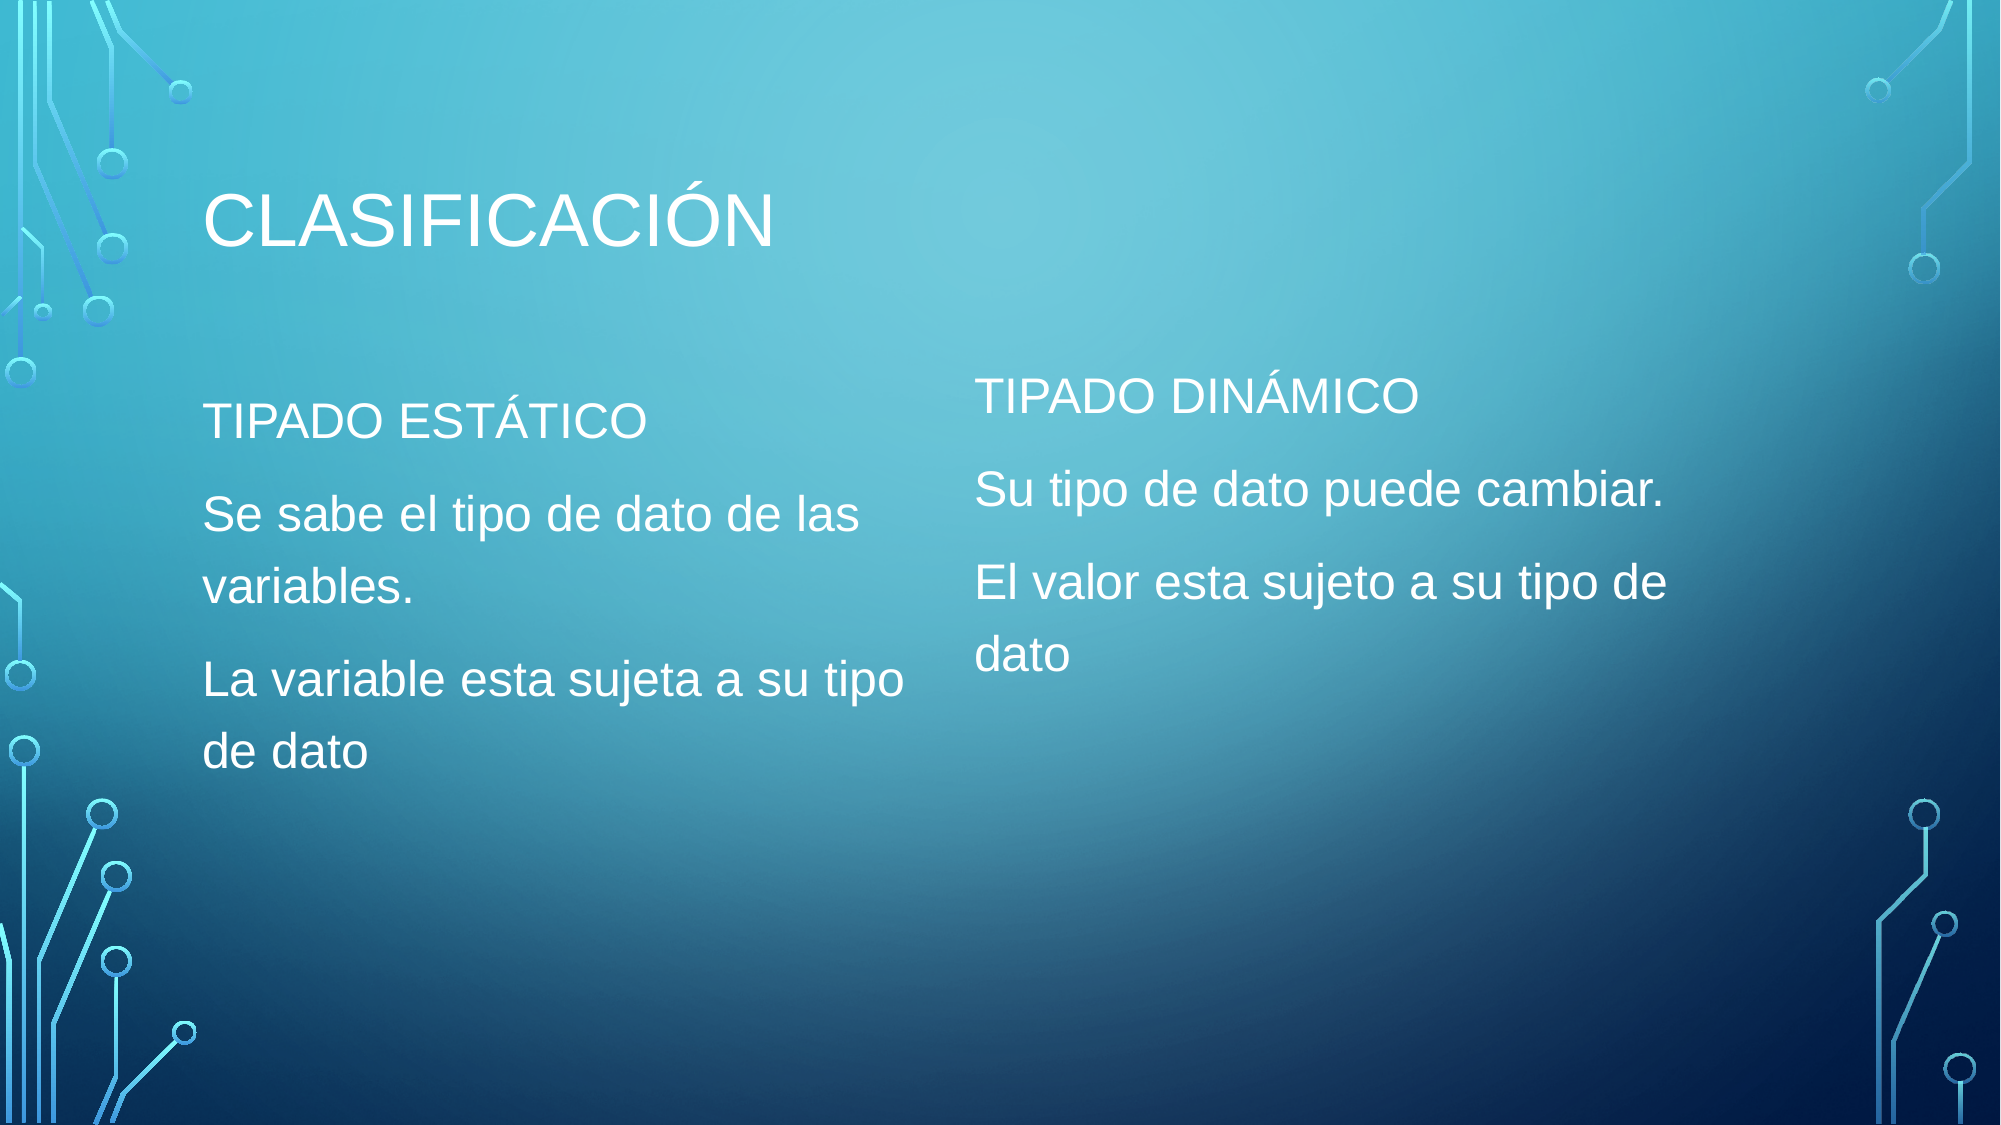

# clasificación
TIPADO DINÁMICO
Su tipo de dato puede cambiar.
El valor esta sujeto a su tipo de dato
TIPADO ESTÁTICO
Se sabe el tipo de dato de las variables.
La variable esta sujeta a su tipo de dato